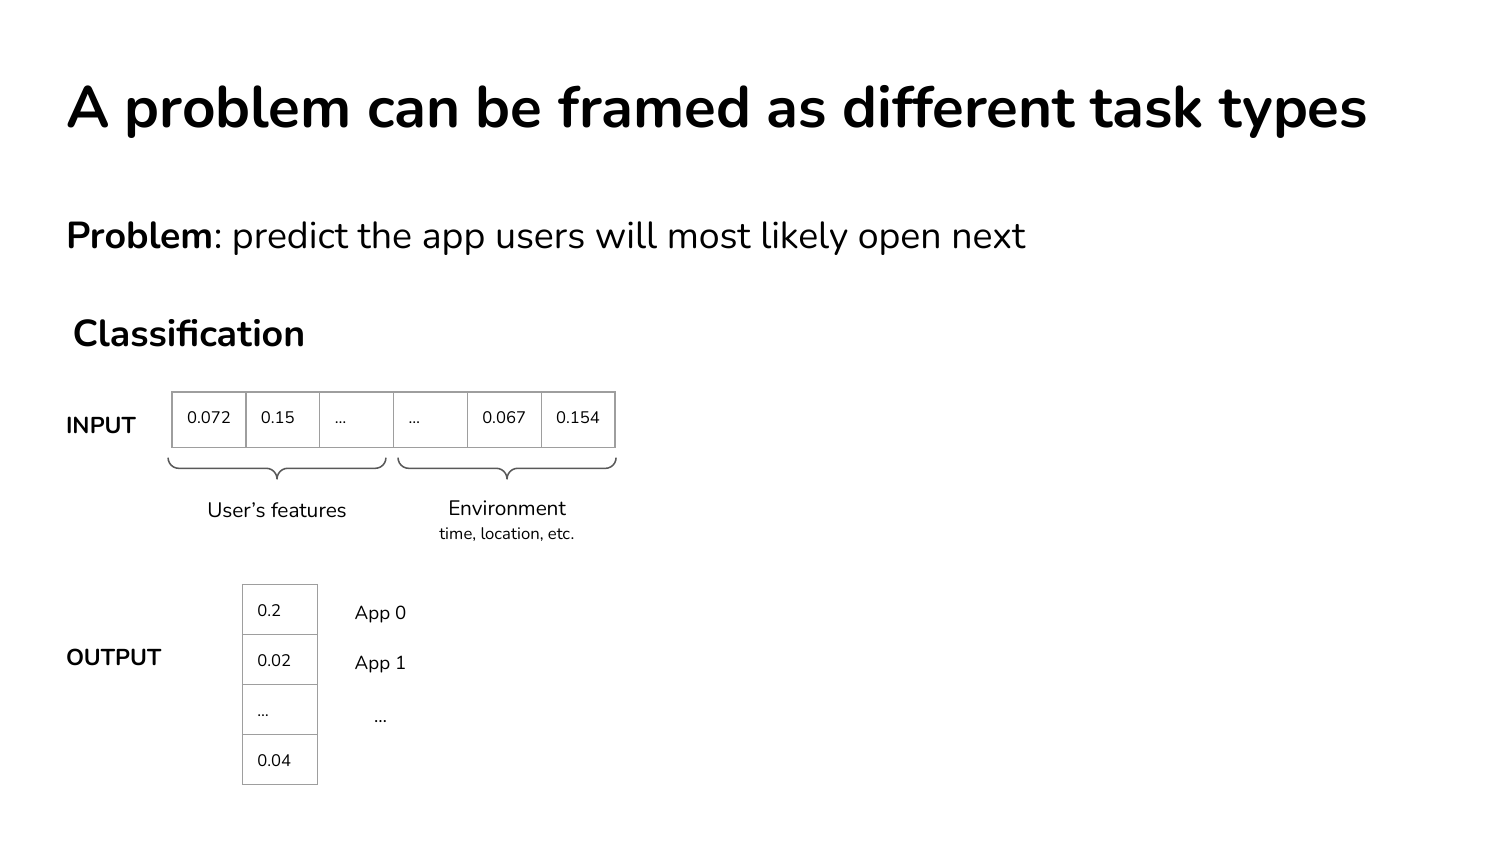

# A problem can be framed as different task types
Problem: predict the app users will most likely open next

Classification

| 0.072 | 0.15 | … | … | 0.067 | 0.154 |
| --- | --- | --- | --- | --- | --- |
INPUT
Environment
time, location, etc.
User’s features
App 0
| 0.2 |
| --- |
| 0.02 |
| … |
| 0.04 |
OUTPUT
App 1
…